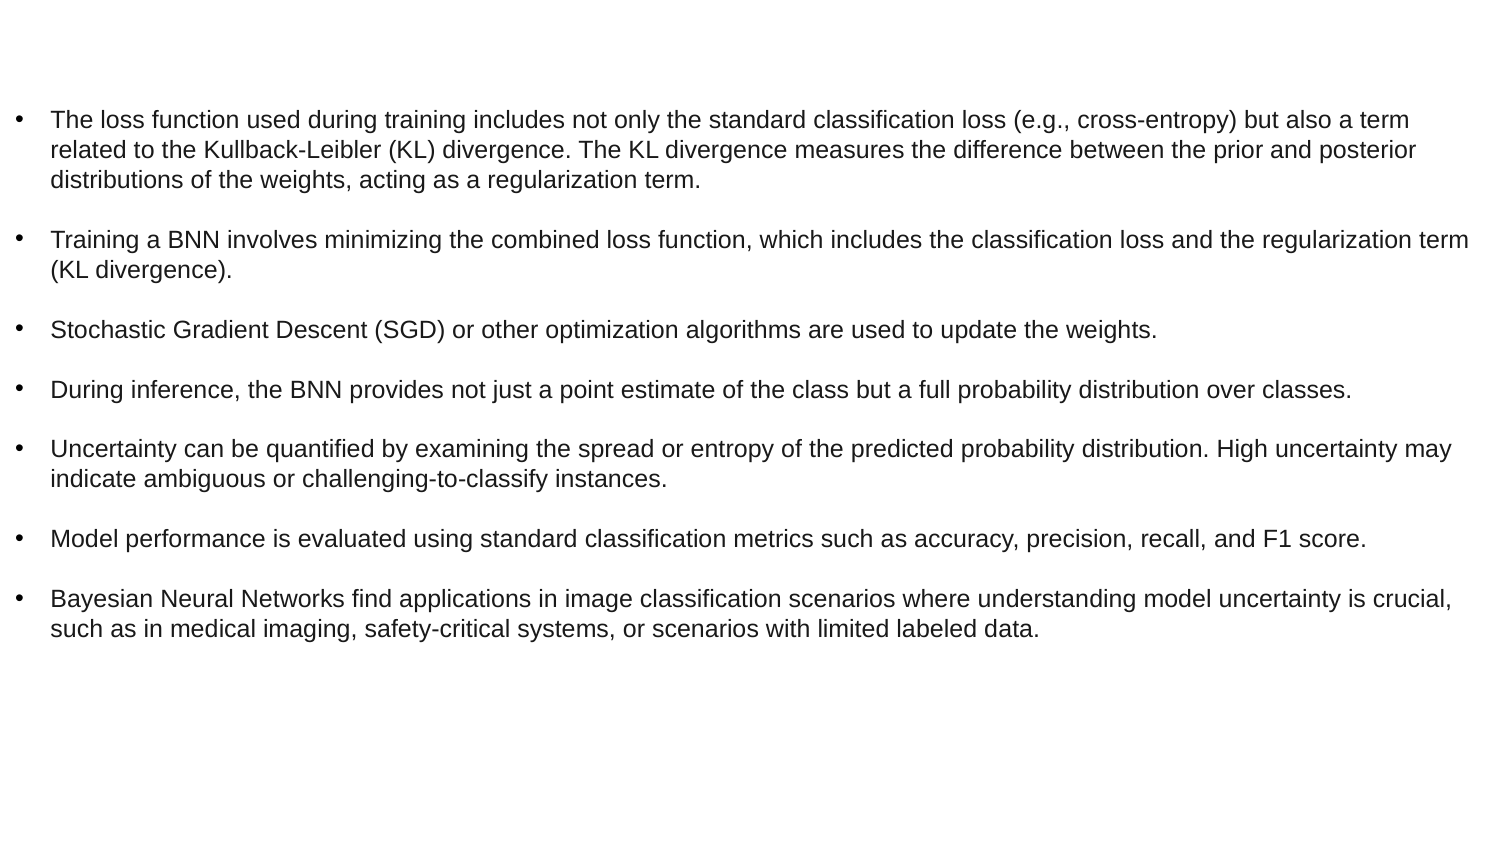

The loss function used during training includes not only the standard classification loss (e.g., cross-entropy) but also a term related to the Kullback-Leibler (KL) divergence. The KL divergence measures the difference between the prior and posterior distributions of the weights, acting as a regularization term.

Training a BNN involves minimizing the combined loss function, which includes the classification loss and the regularization term (KL divergence).

Stochastic Gradient Descent (SGD) or other optimization algorithms are used to update the weights.

During inference, the BNN provides not just a point estimate of the class but a full probability distribution over classes.

Uncertainty can be quantified by examining the spread or entropy of the predicted probability distribution. High uncertainty may indicate ambiguous or challenging-to-classify instances.

Model performance is evaluated using standard classification metrics such as accuracy, precision, recall, and F1 score.

Bayesian Neural Networks find applications in image classification scenarios where understanding model uncertainty is crucial, such as in medical imaging, safety-critical systems, or scenarios with limited labeled data.